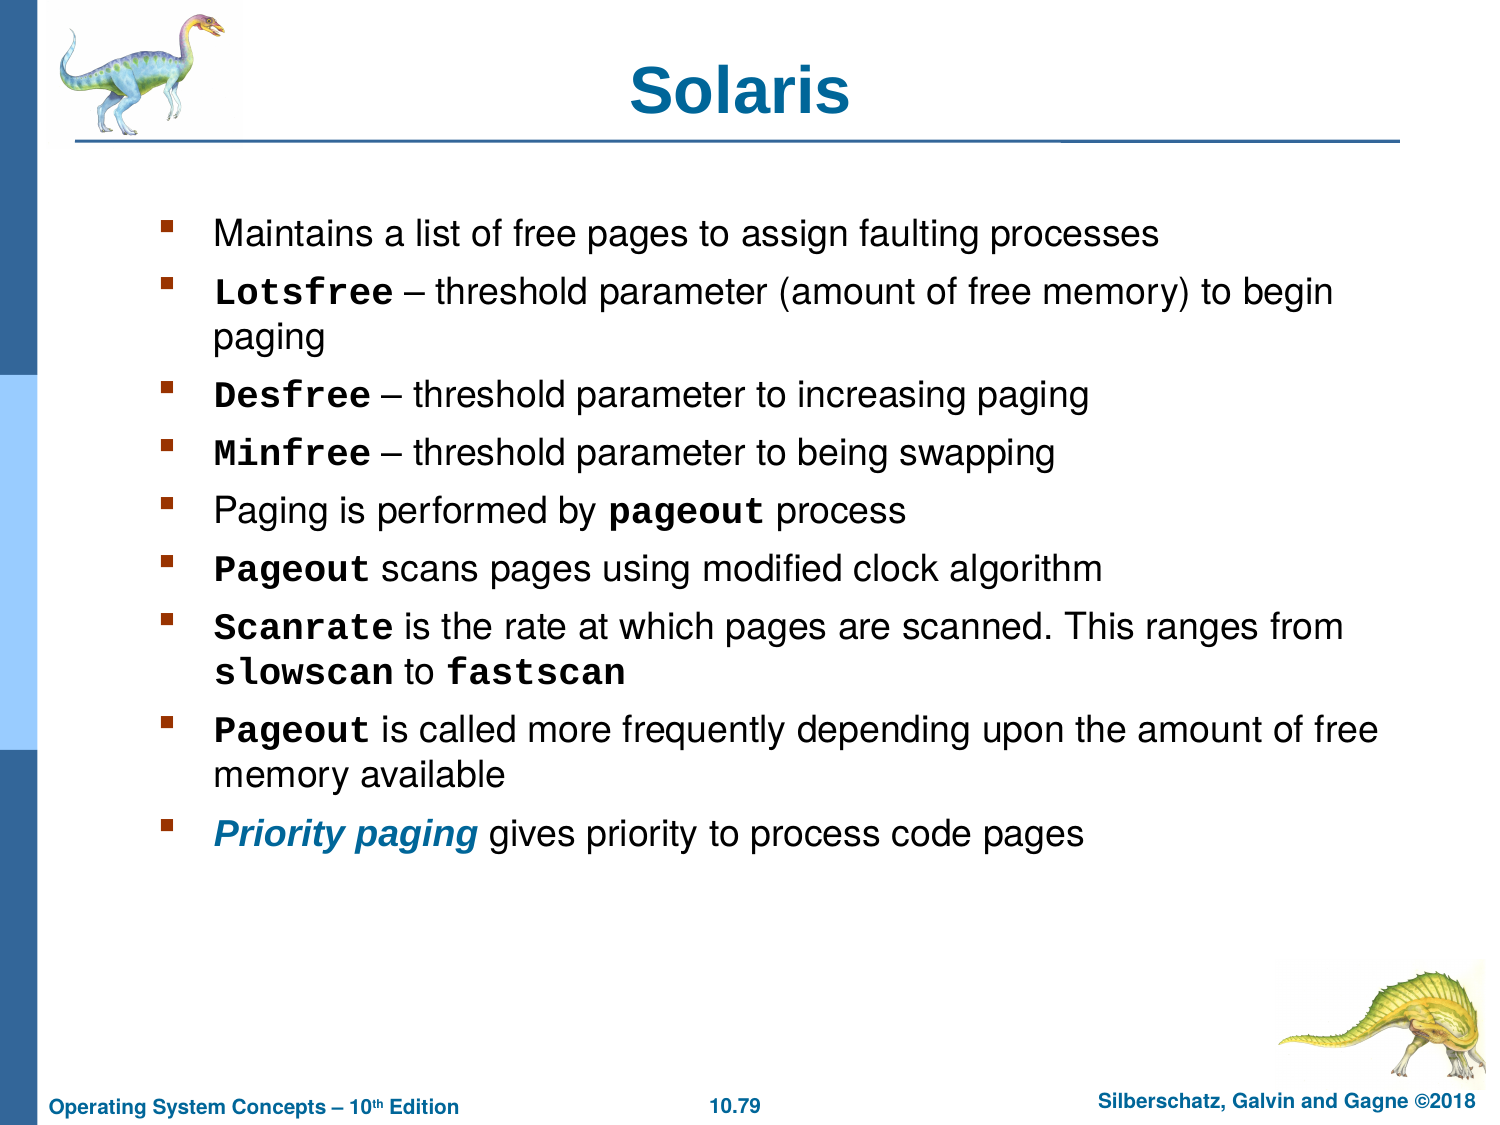

# Solaris
Maintains a list of free pages to assign faulting processes
Lotsfree – threshold parameter (amount of free memory) to begin paging
Desfree – threshold parameter to increasing paging
Minfree – threshold parameter to being swapping
Paging is performed by pageout process
Pageout scans pages using modified clock algorithm
Scanrate is the rate at which pages are scanned. This ranges from slowscan to fastscan
Pageout is called more frequently depending upon the amount of free memory available
Priority paging gives priority to process code pages